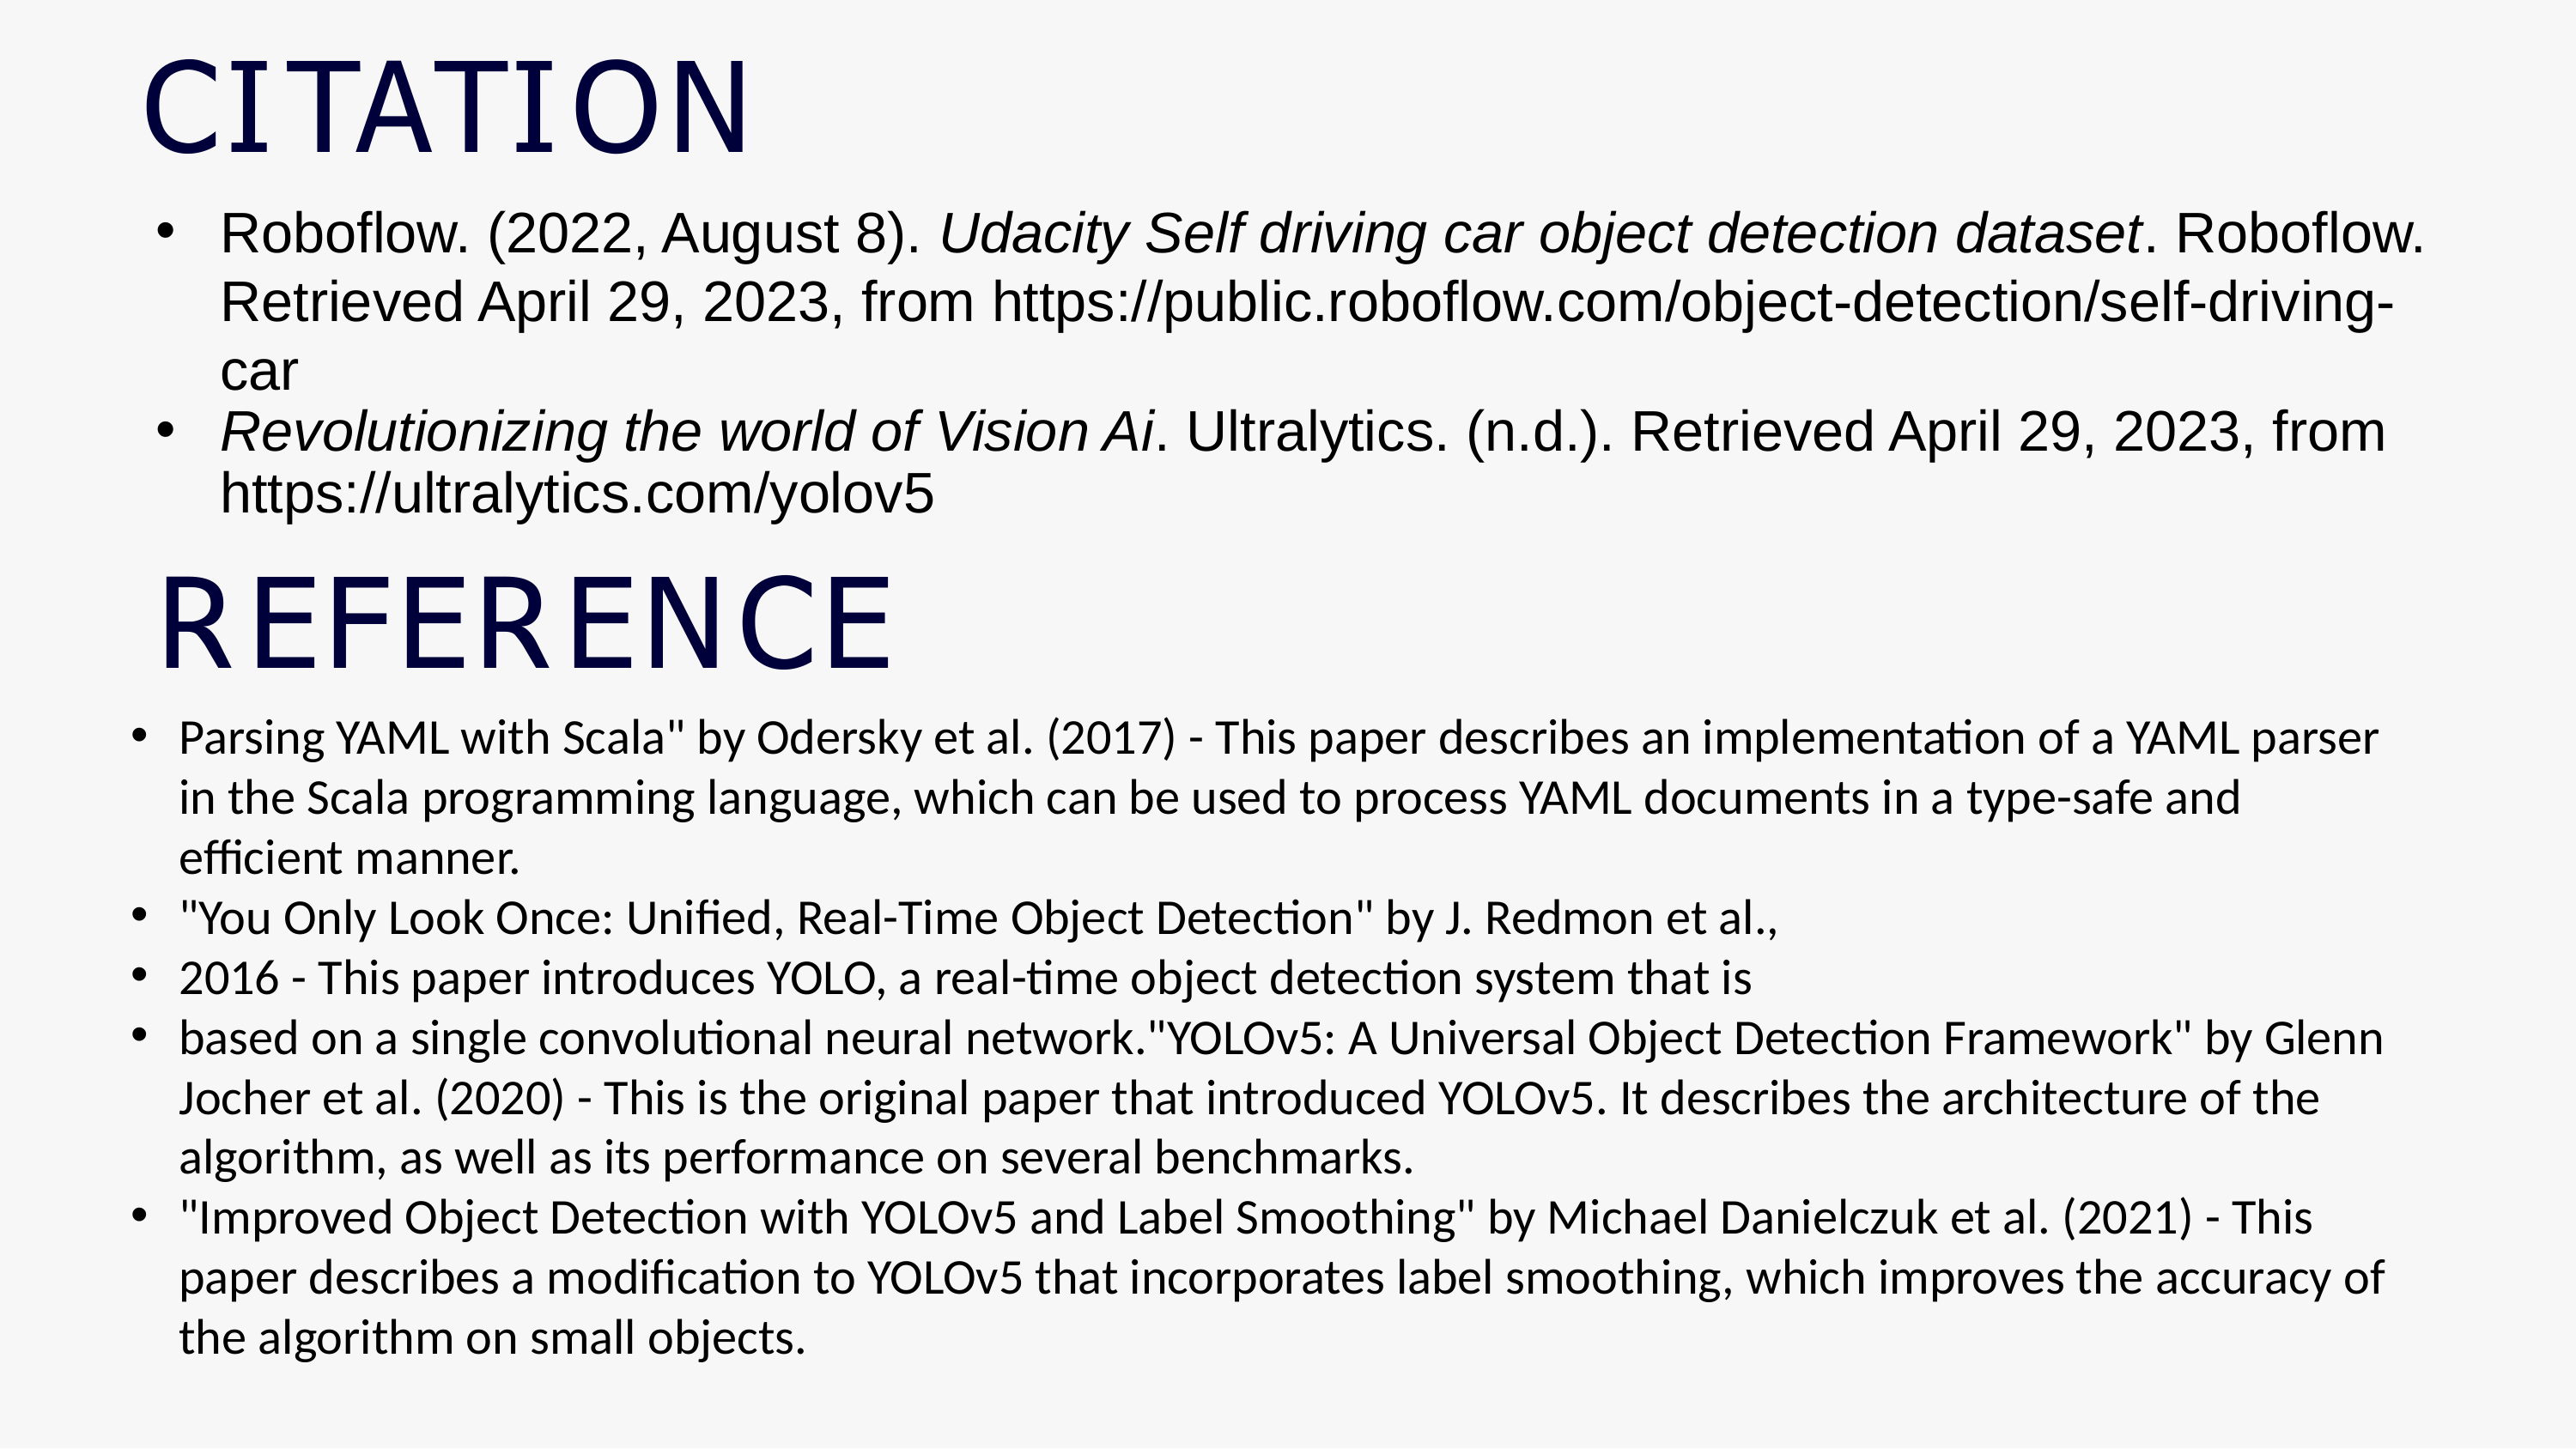

# CITATION
Roboflow. (2022, August 8). Udacity Self driving car object detection dataset. Roboflow. Retrieved April 29, 2023, from https://public.roboflow.com/object-detection/self-driving-car
Revolutionizing the world of Vision Ai. Ultralytics. (n.d.). Retrieved April 29, 2023, from https://ultralytics.com/yolov5
REFERENCE
Parsing YAML with Scala" by Odersky et al. (2017) - This paper describes an implementation of a YAML parser in the Scala programming language, which can be used to process YAML documents in a type-safe and efficient manner.
"You Only Look Once: Unified, Real-Time Object Detection" by J. Redmon et al.,
2016 - This paper introduces YOLO, a real-time object detection system that is
based on a single convolutional neural network."YOLOv5: A Universal Object Detection Framework" by Glenn Jocher et al. (2020) - This is the original paper that introduced YOLOv5. It describes the architecture of the algorithm, as well as its performance on several benchmarks.
"Improved Object Detection with YOLOv5 and Label Smoothing" by Michael Danielczuk et al. (2021) - This paper describes a modification to YOLOv5 that incorporates label smoothing, which improves the accuracy of the algorithm on small objects.